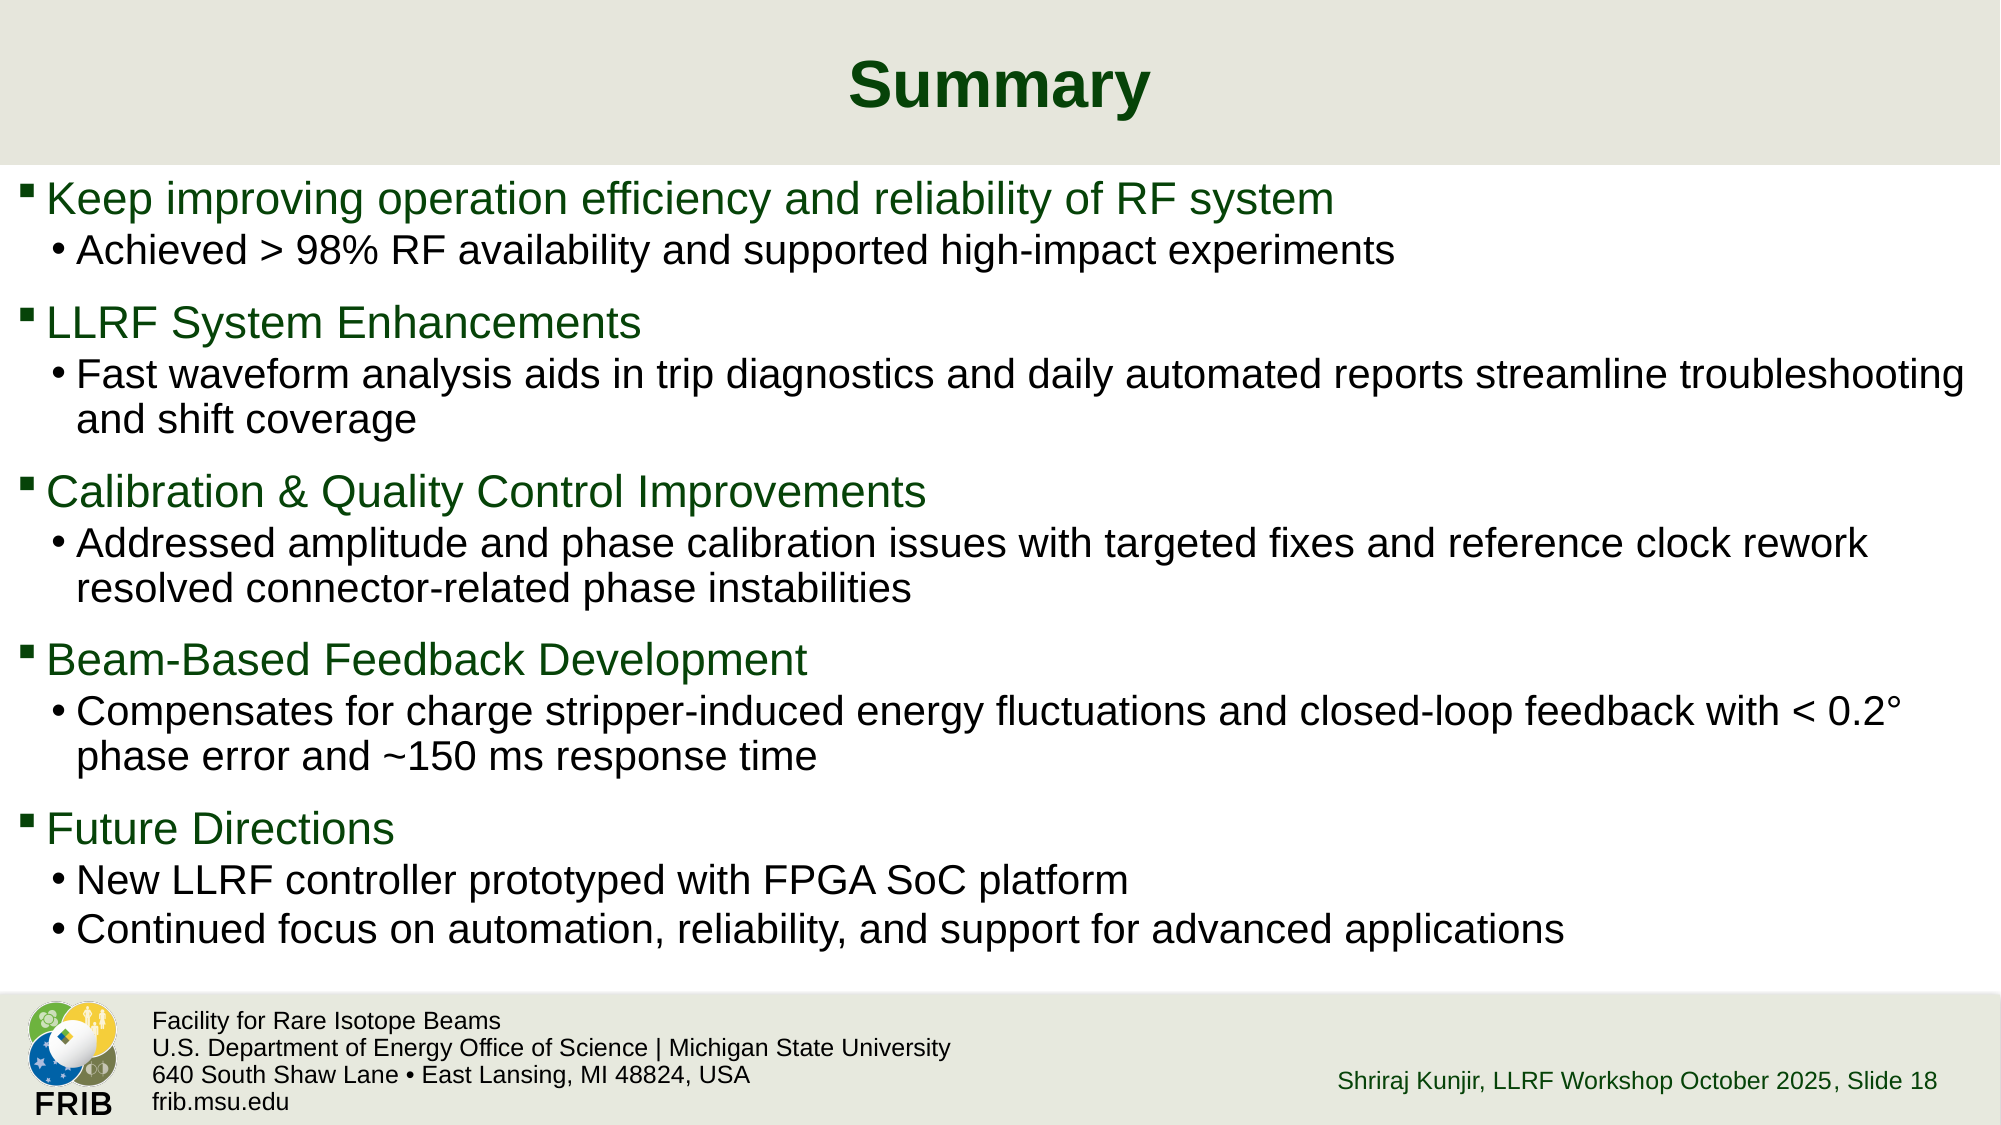

# Summary
Keep improving operation efficiency and reliability of RF system
Achieved > 98% RF availability and supported high-impact experiments
LLRF System Enhancements
Fast waveform analysis aids in trip diagnostics and daily automated reports streamline troubleshooting and shift coverage
Calibration & Quality Control Improvements
Addressed amplitude and phase calibration issues with targeted fixes and reference clock rework resolved connector-related phase instabilities
Beam-Based Feedback Development
Compensates for charge stripper-induced energy fluctuations and closed-loop feedback with < 0.2° phase error and ~150 ms response time
Future Directions
New LLRF controller prototyped with FPGA SoC platform
Continued focus on automation, reliability, and support for advanced applications
Shriraj Kunjir, LLRF Workshop October 2025
, Slide 18